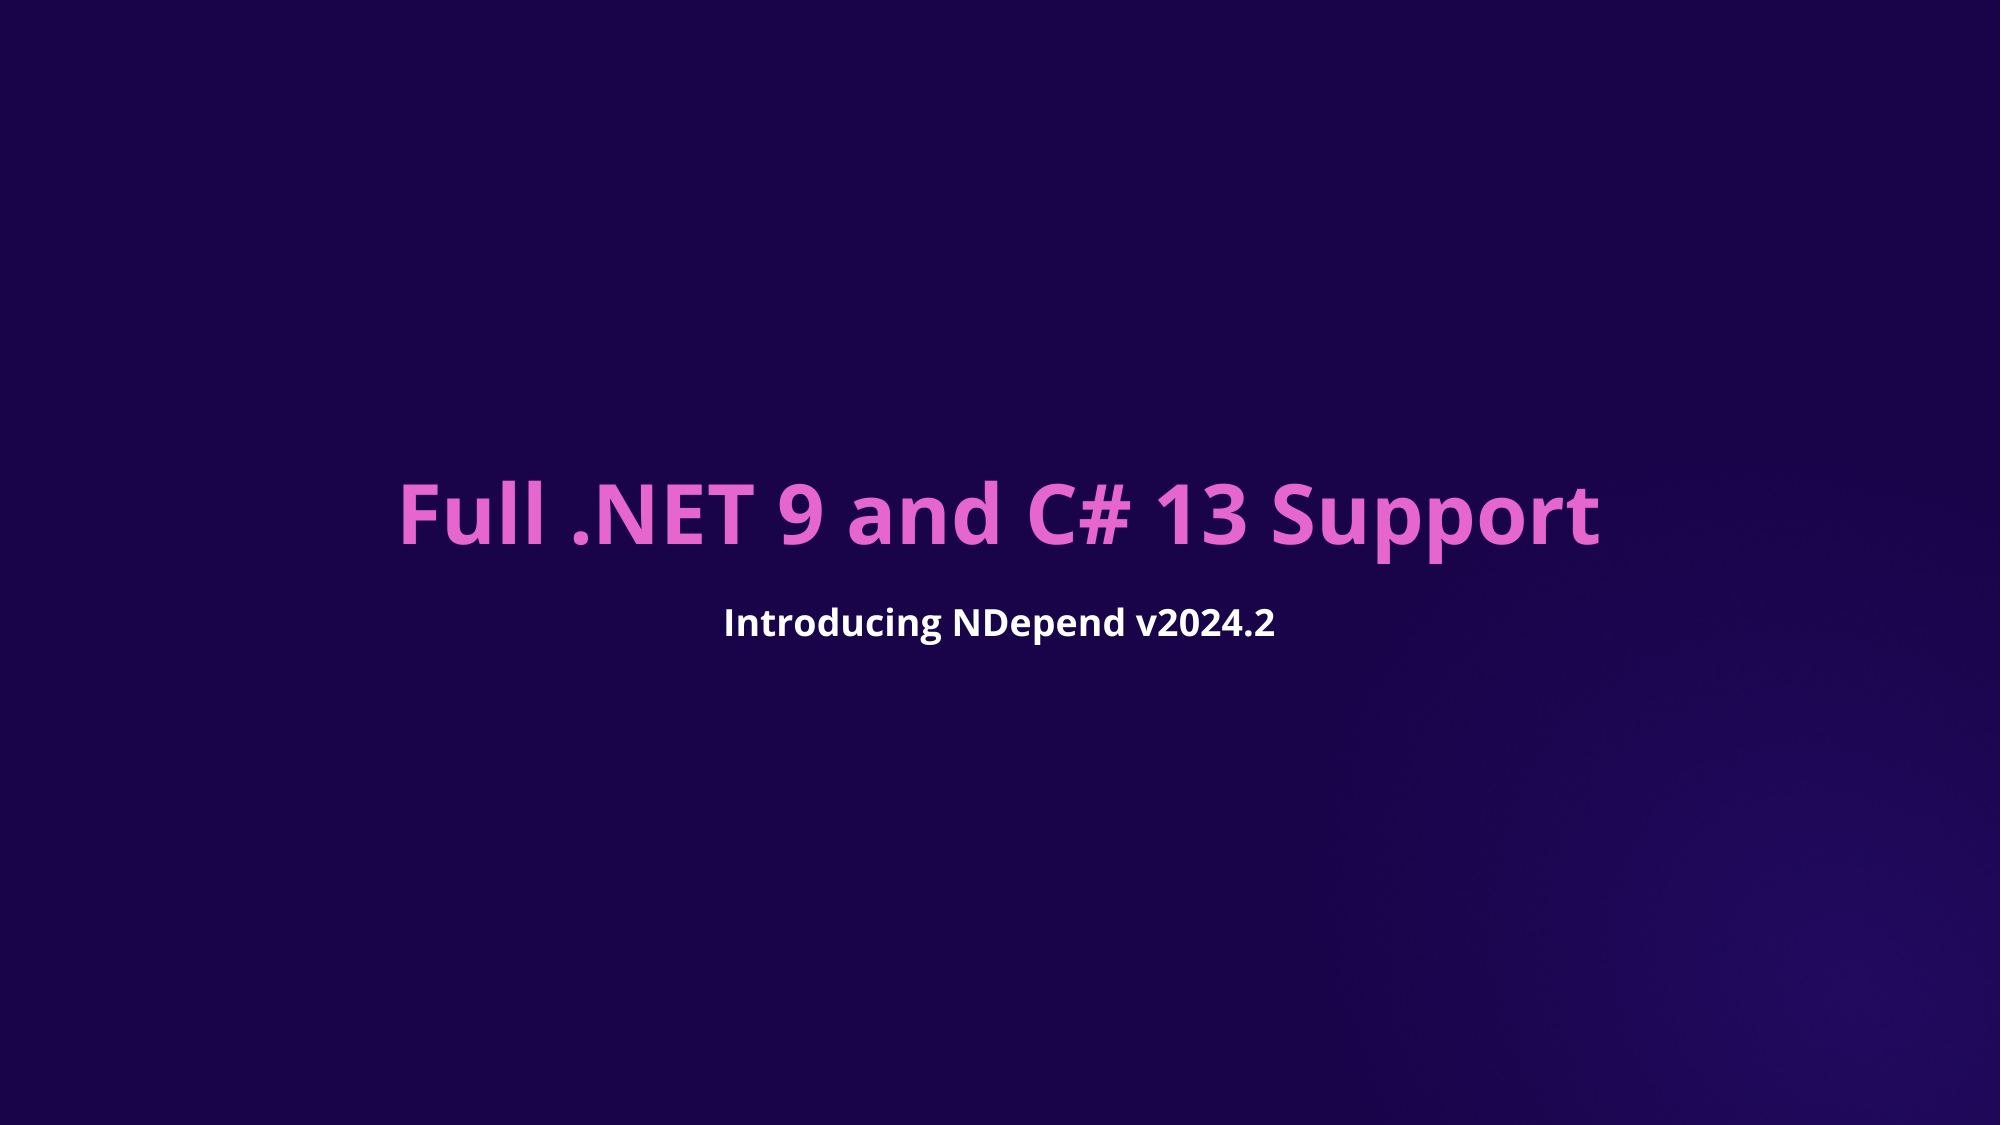

# Full .NET 9 and C# 13 Support
Introducing NDepend v2024.2